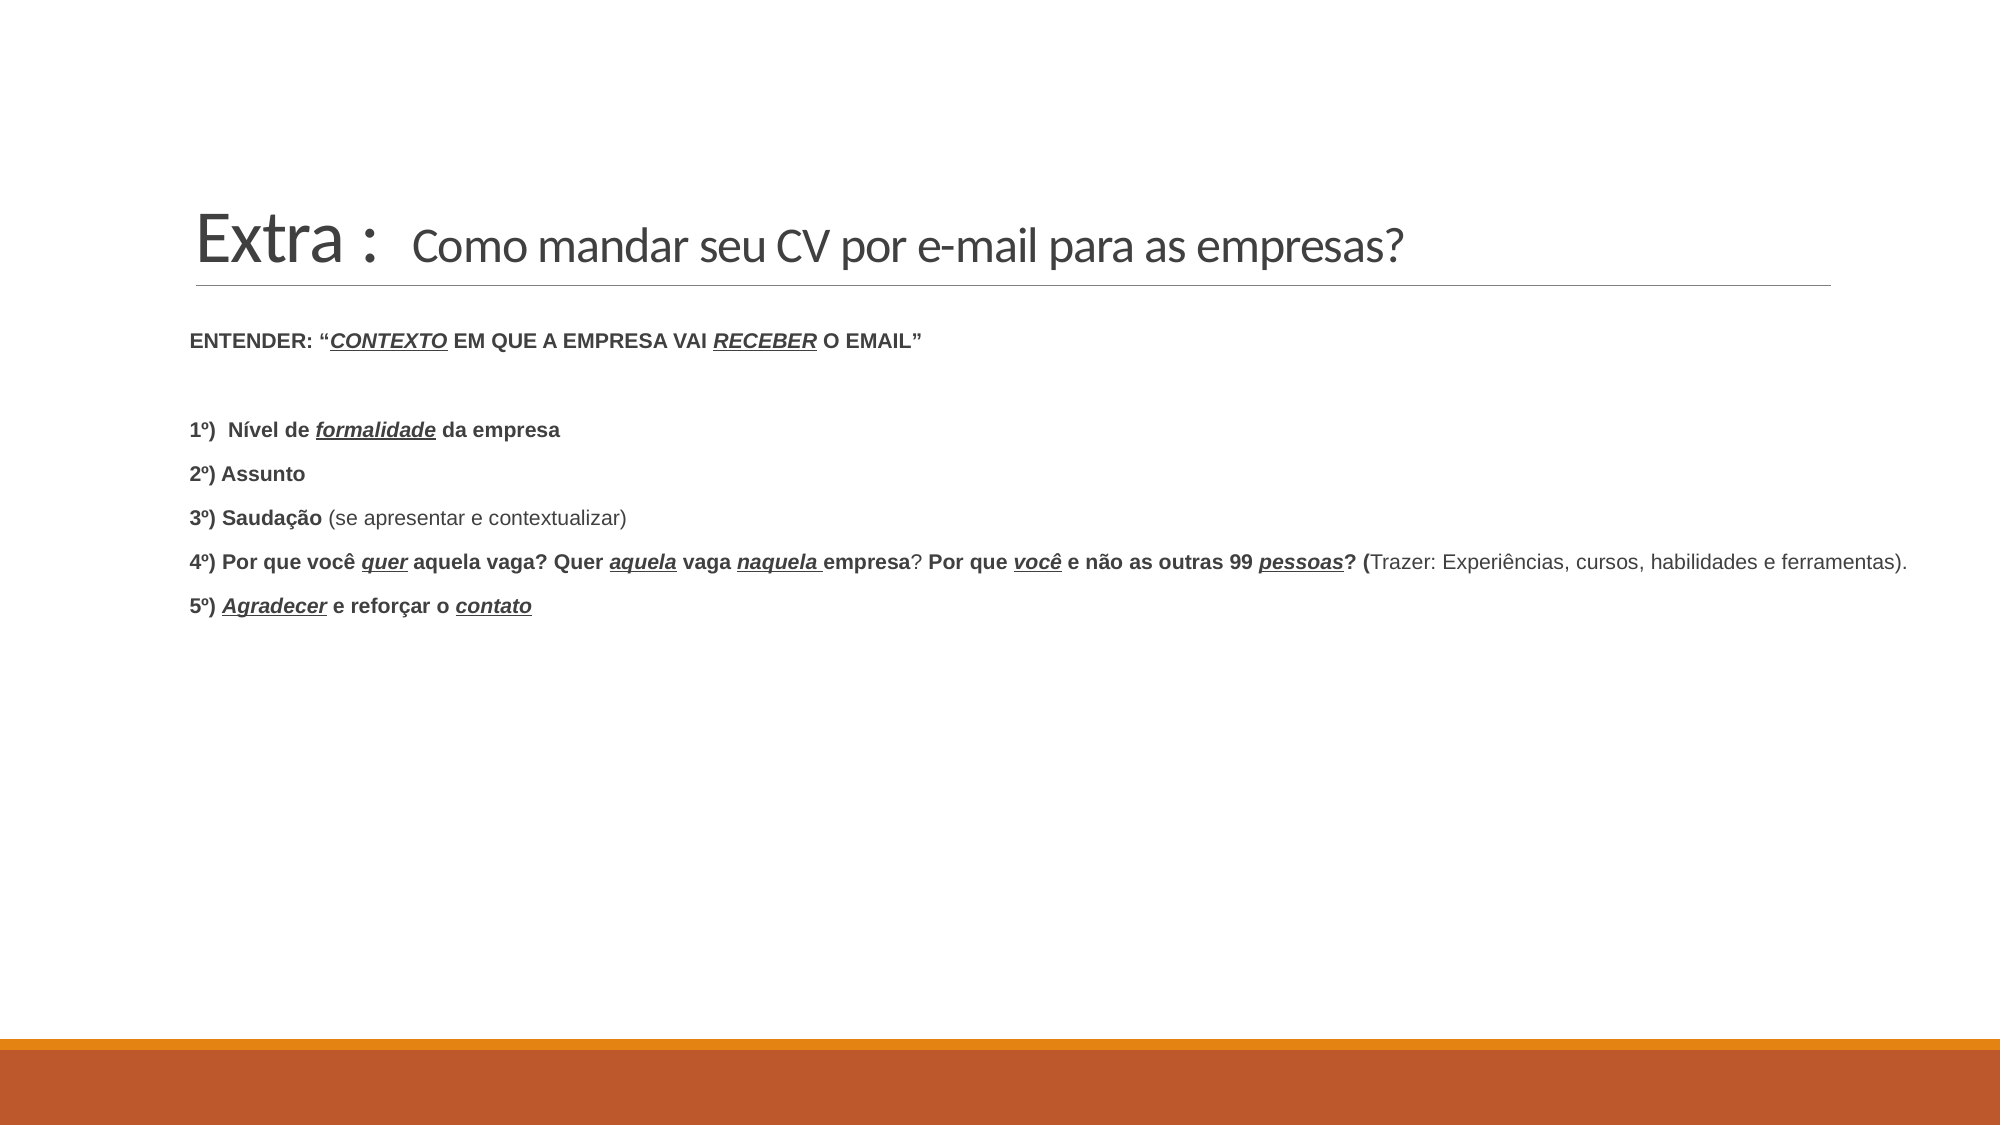

# Extra :  Como mandar seu CV por e-mail para as empresas?
ENTENDER: “CONTEXTO EM QUE A EMPRESA VAI RECEBER O EMAIL”

1º)  Nível de formalidade da empresa
2º) Assunto
3º) Saudação (se apresentar e contextualizar)
4º) Por que você quer aquela vaga? Quer aquela vaga naquela empresa? Por que você e não as outras 99 pessoas? (Trazer: Experiências, cursos, habilidades e ferramentas).
5º) Agradecer e reforçar o contato